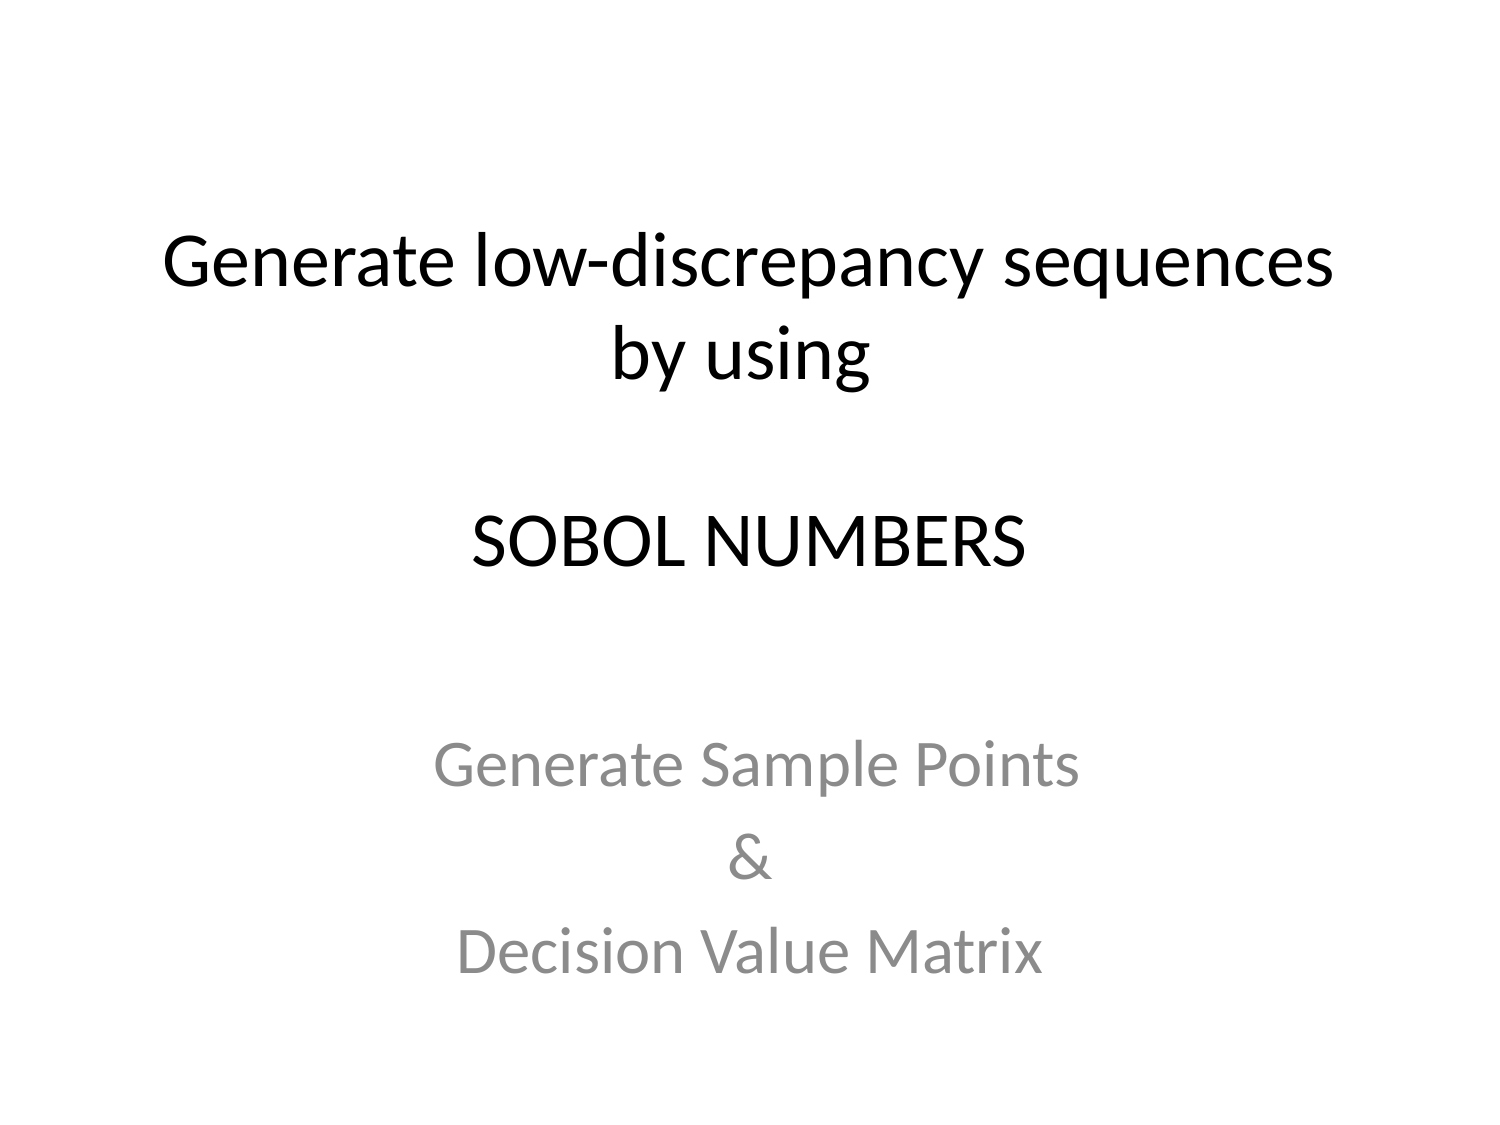

# Generate low-discrepancy sequences by using SOBOL NUMBERS
 Generate Sample Points
&
Decision Value Matrix